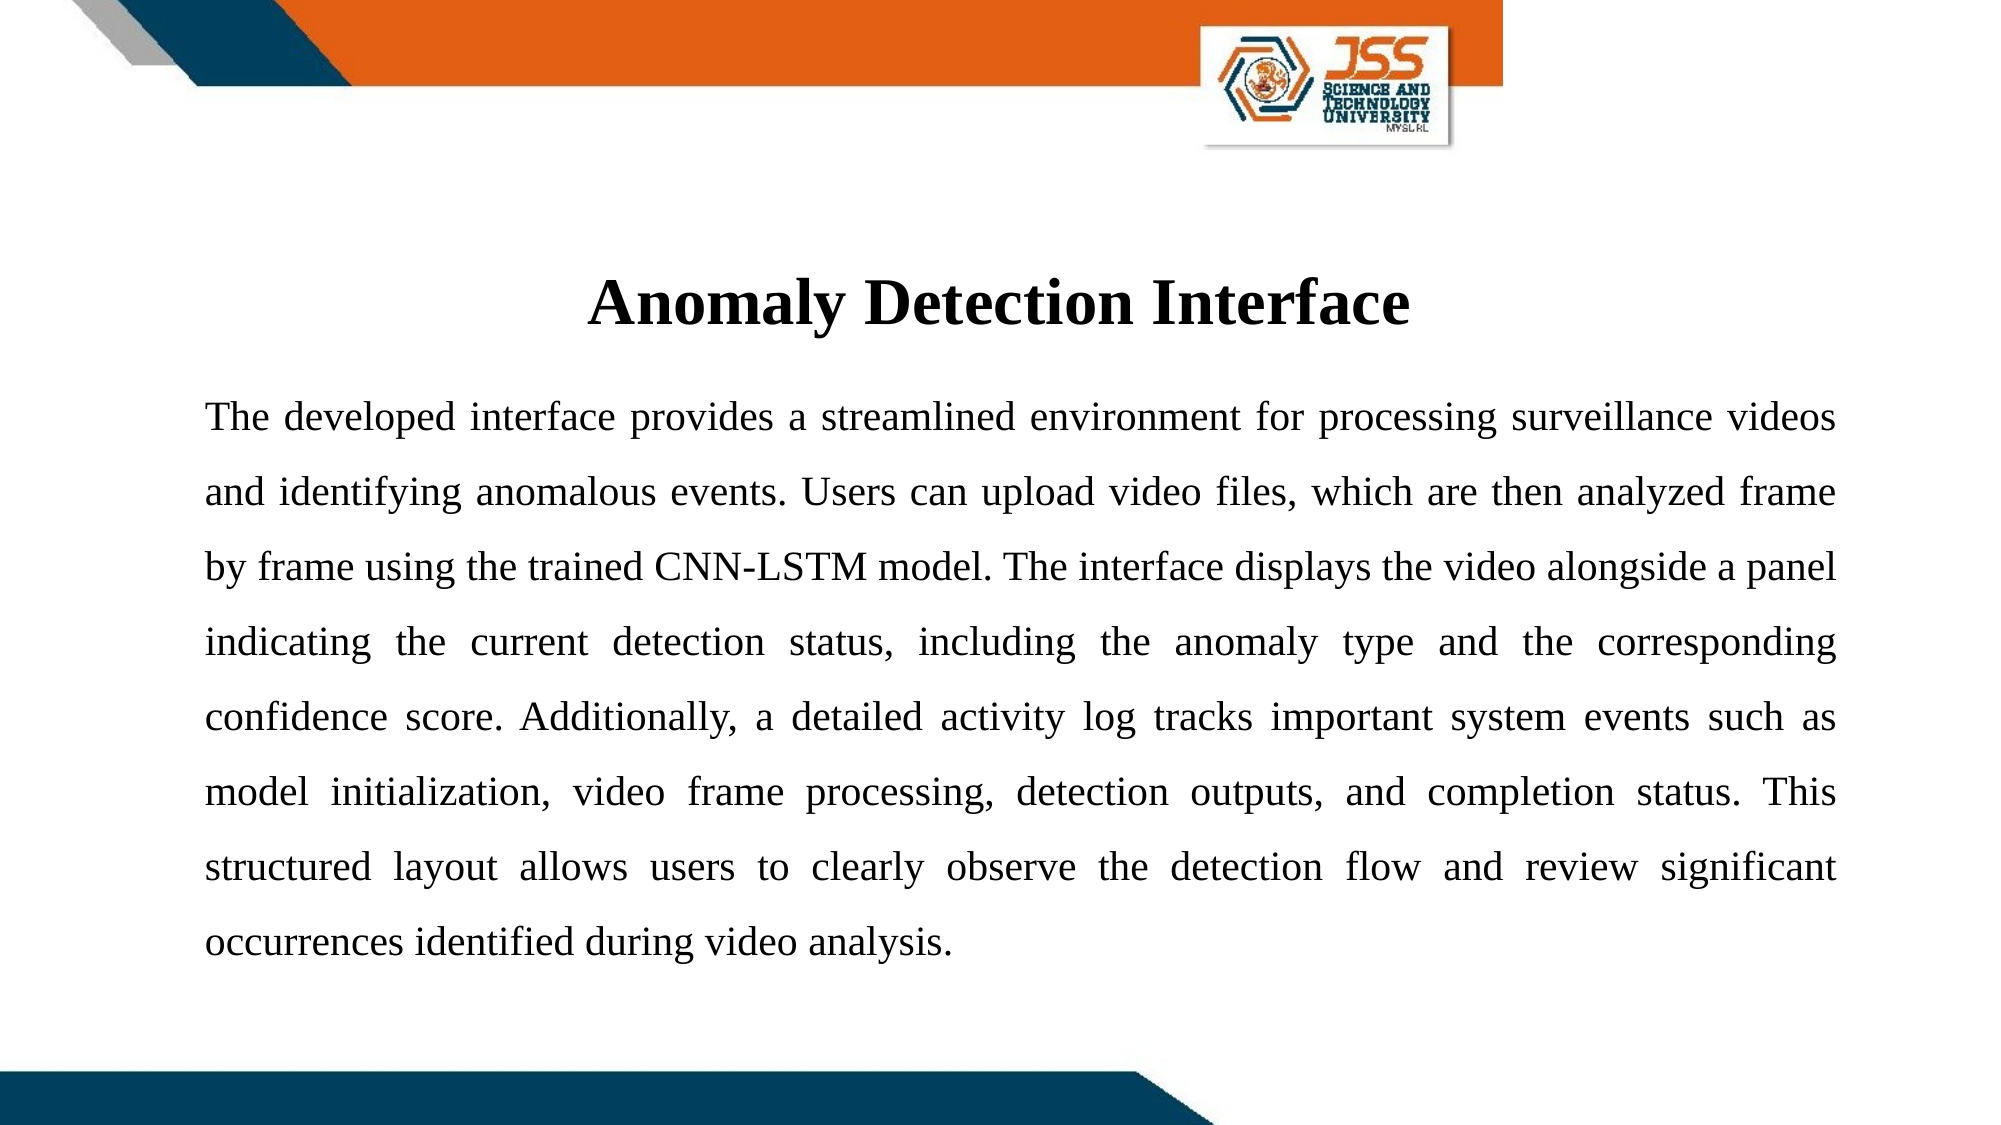

Anomaly Detection Interface
# The developed interface provides a streamlined environment for processing surveillance videos and identifying anomalous events. Users can upload video files, which are then analyzed frame by frame using the trained CNN-LSTM model. The interface displays the video alongside a panel indicating the current detection status, including the anomaly type and the corresponding confidence score. Additionally, a detailed activity log tracks important system events such as model initialization, video frame processing, detection outputs, and completion status. This structured layout allows users to clearly observe the detection flow and review significant occurrences identified during video analysis.